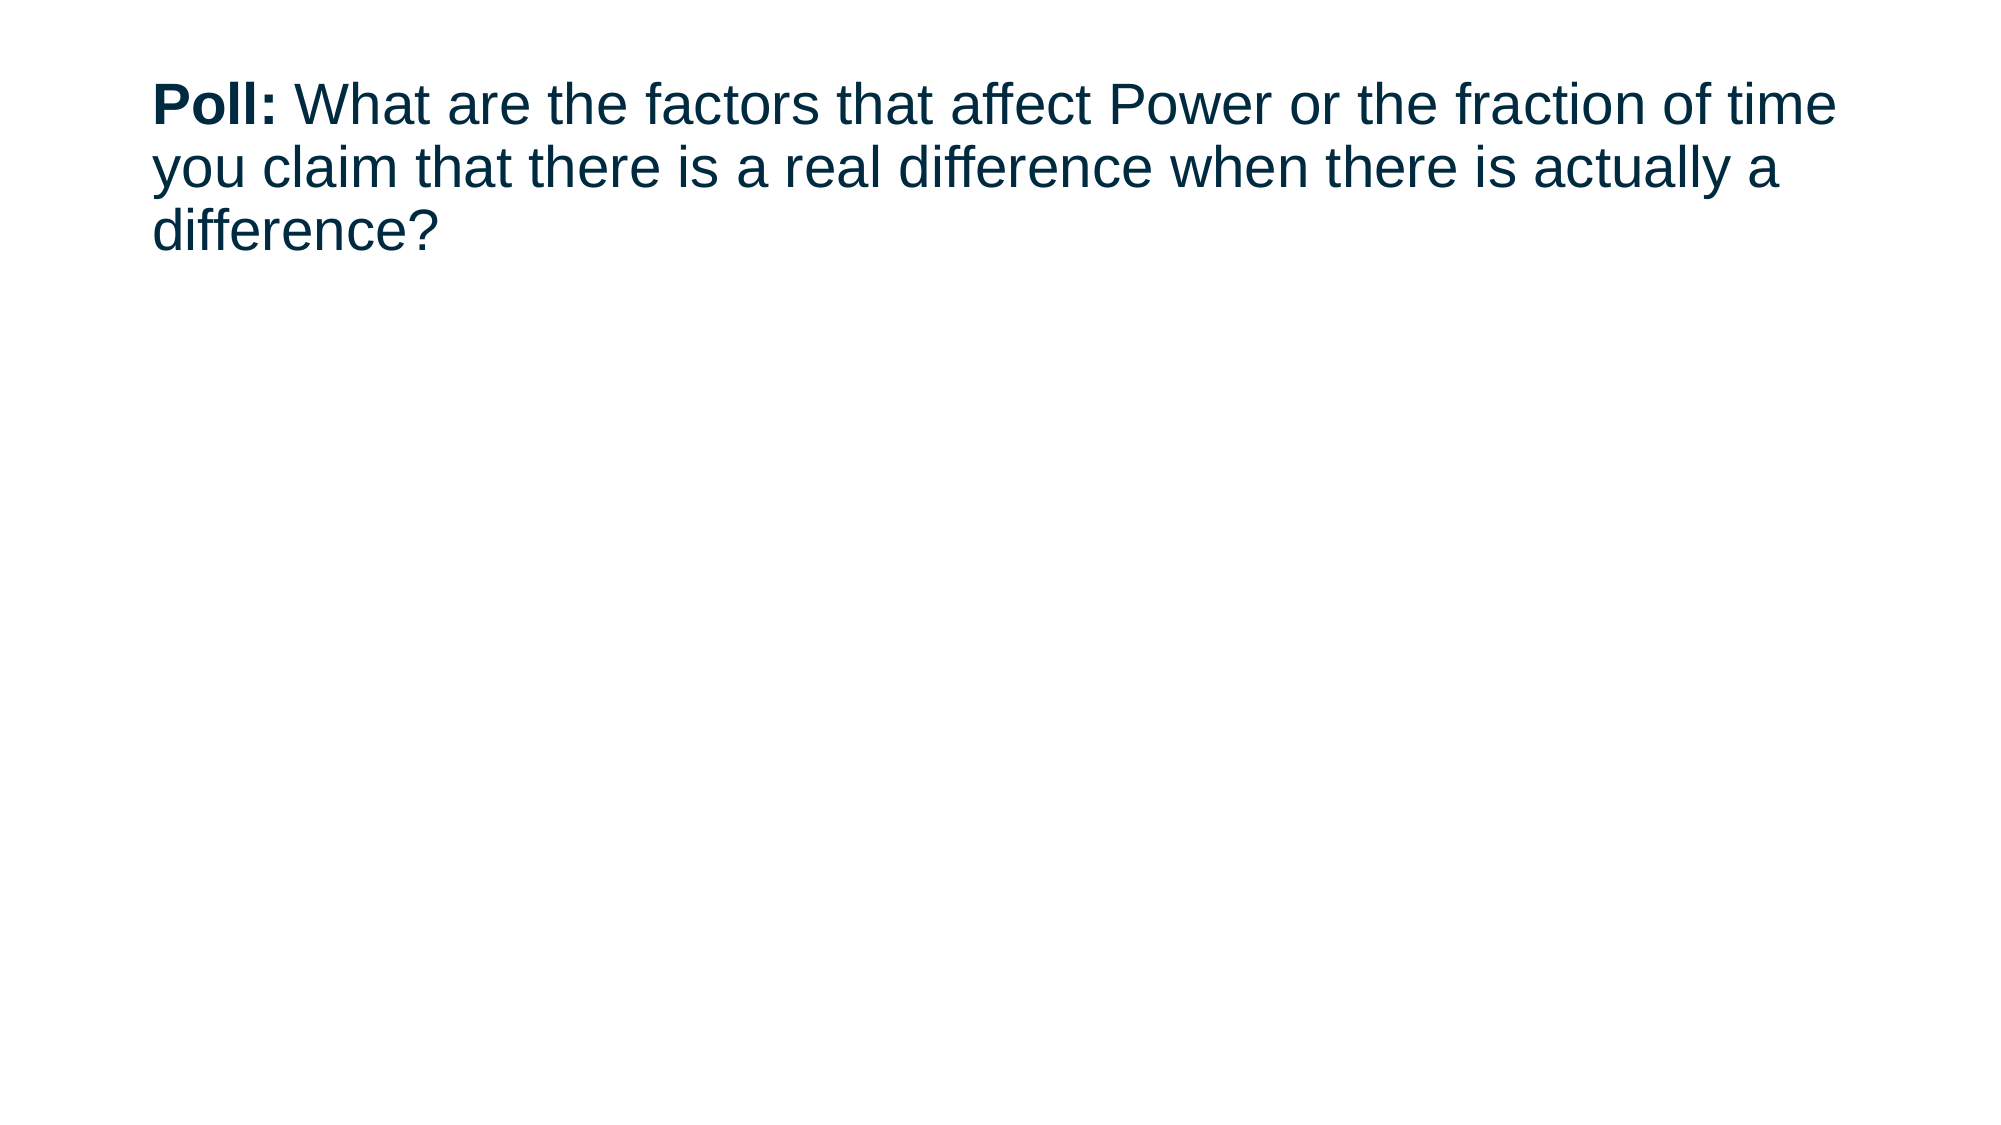

# Poll: What are the factors that affect Power or the fraction of time you claim that there is a real difference when there is actually a difference?